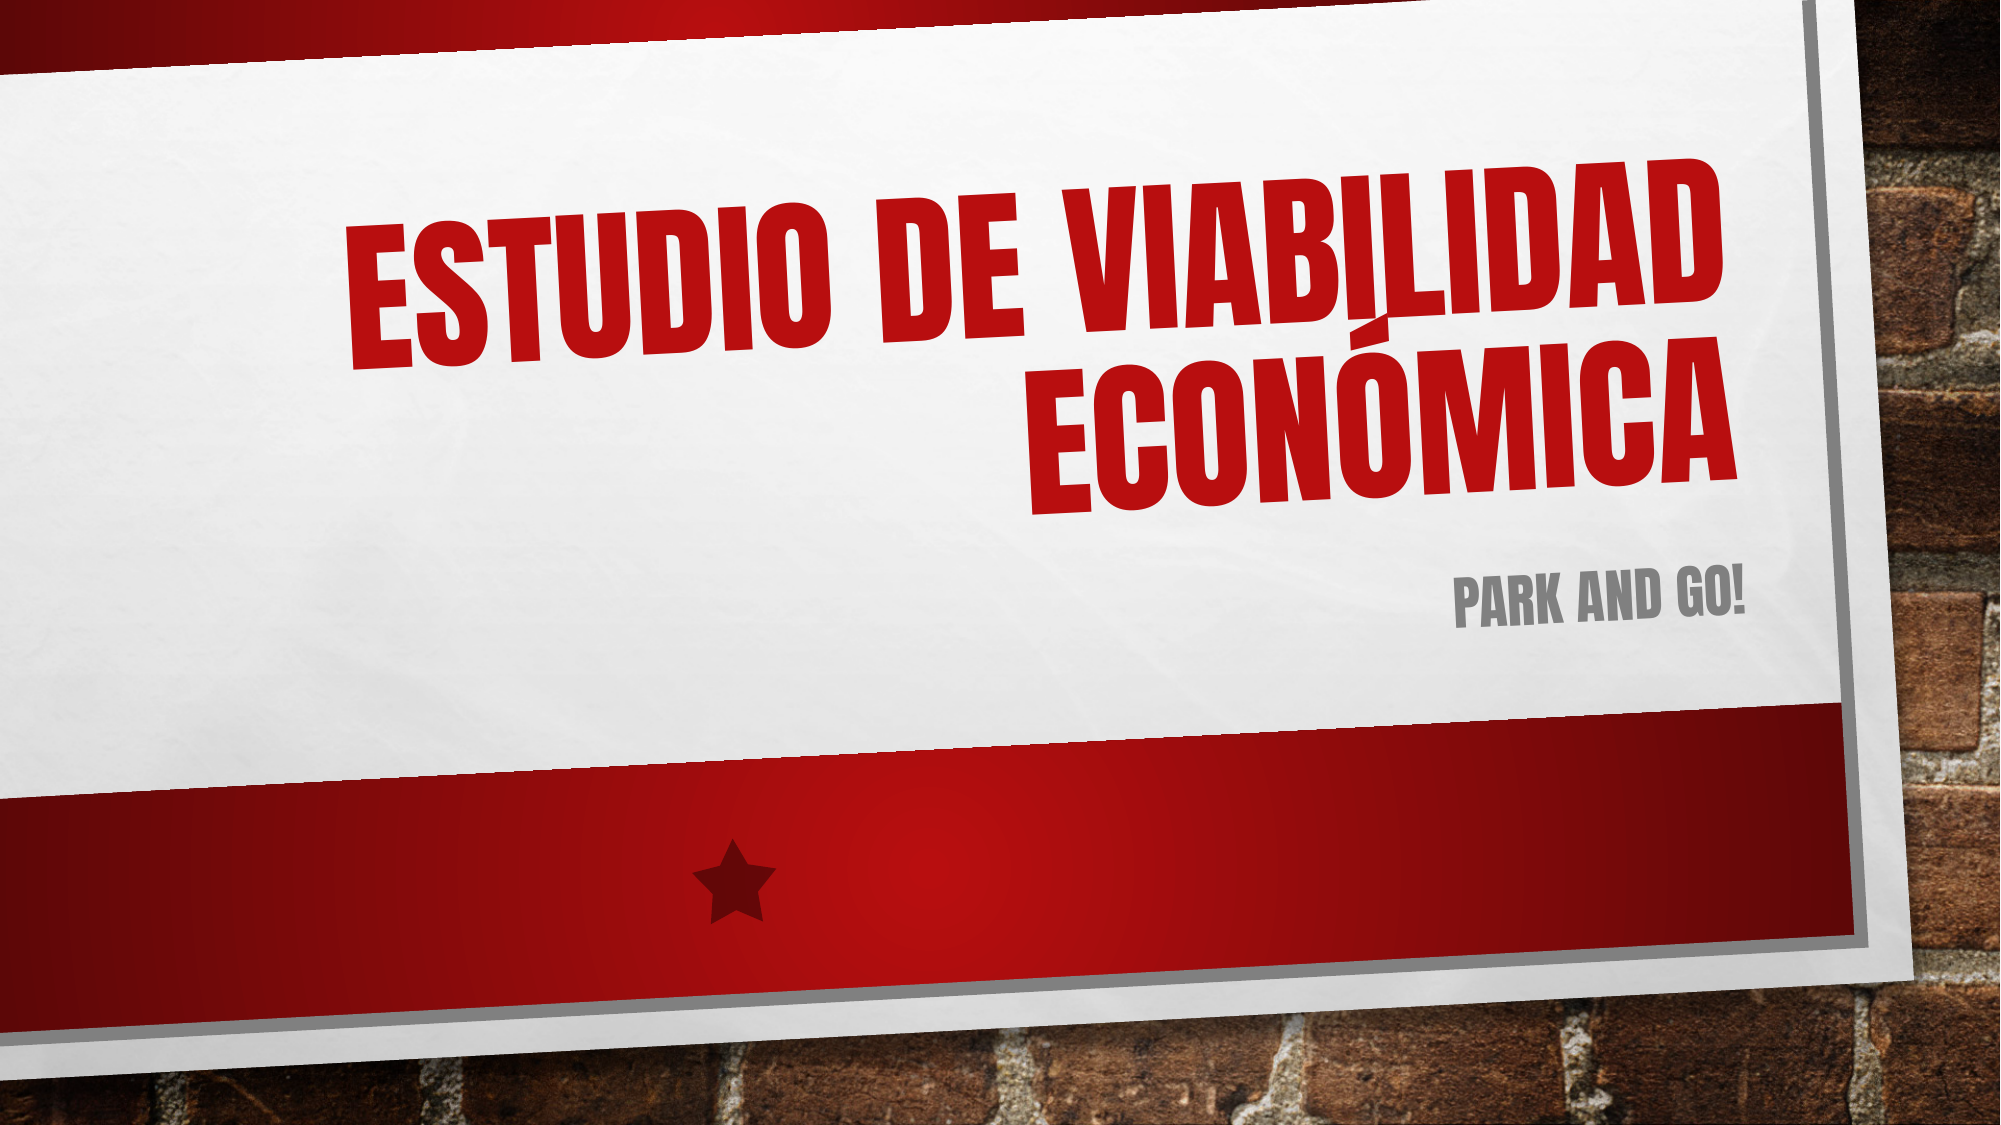

# ESTUDIO DE VIABILIDAD ECONÓMICA
PARK AND GO!